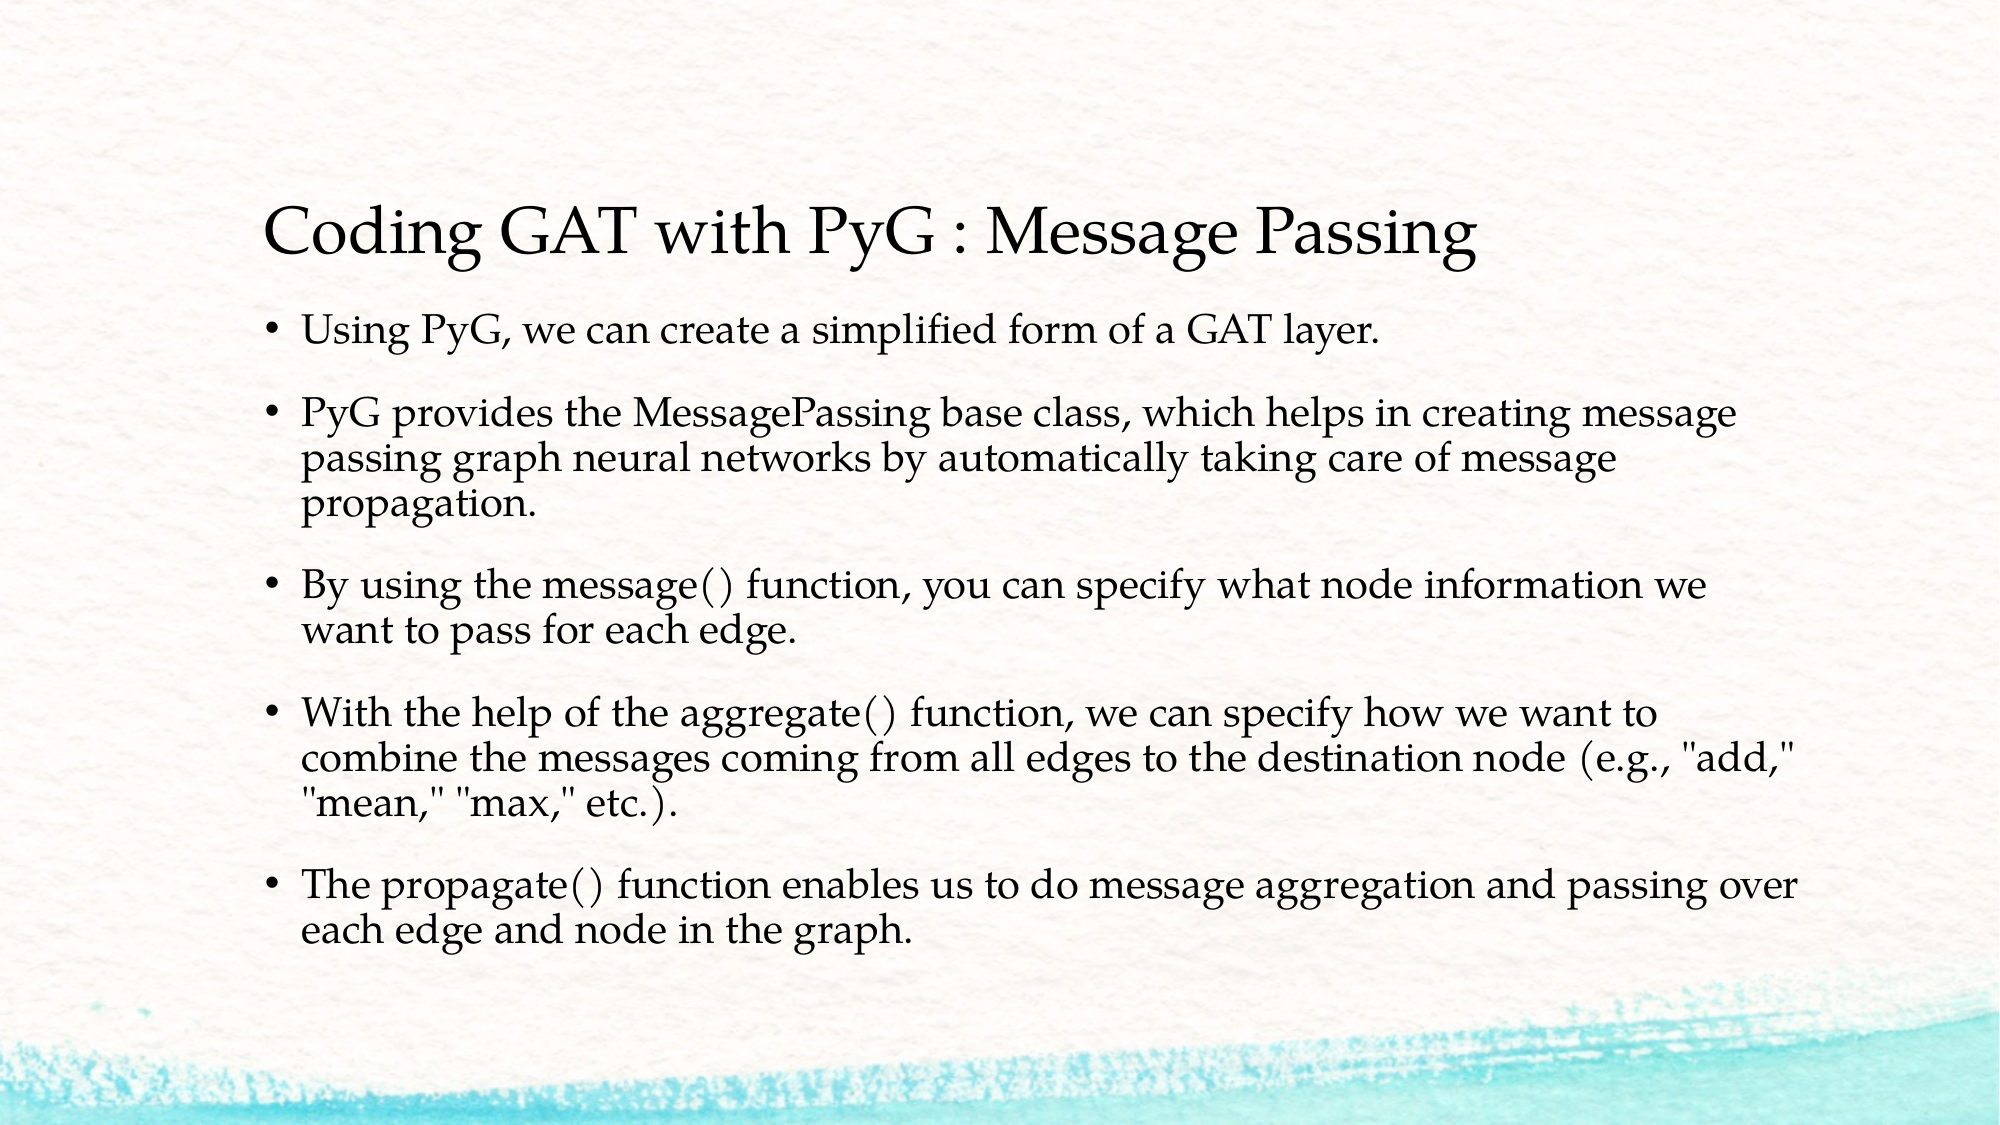

# Coding GAT with PyG : Message Passing
Using PyG, we can create a simplified form of a GAT layer.
PyG provides the MessagePassing base class, which helps in creating message passing graph neural networks by automatically taking care of message propagation.
By using the message() function, you can specify what node information we want to pass for each edge.
With the help of the aggregate() function, we can specify how we want to combine the messages coming from all edges to the destination node (e.g., "add," "mean," "max," etc.).
The propagate() function enables us to do message aggregation and passing over each edge and node in the graph.